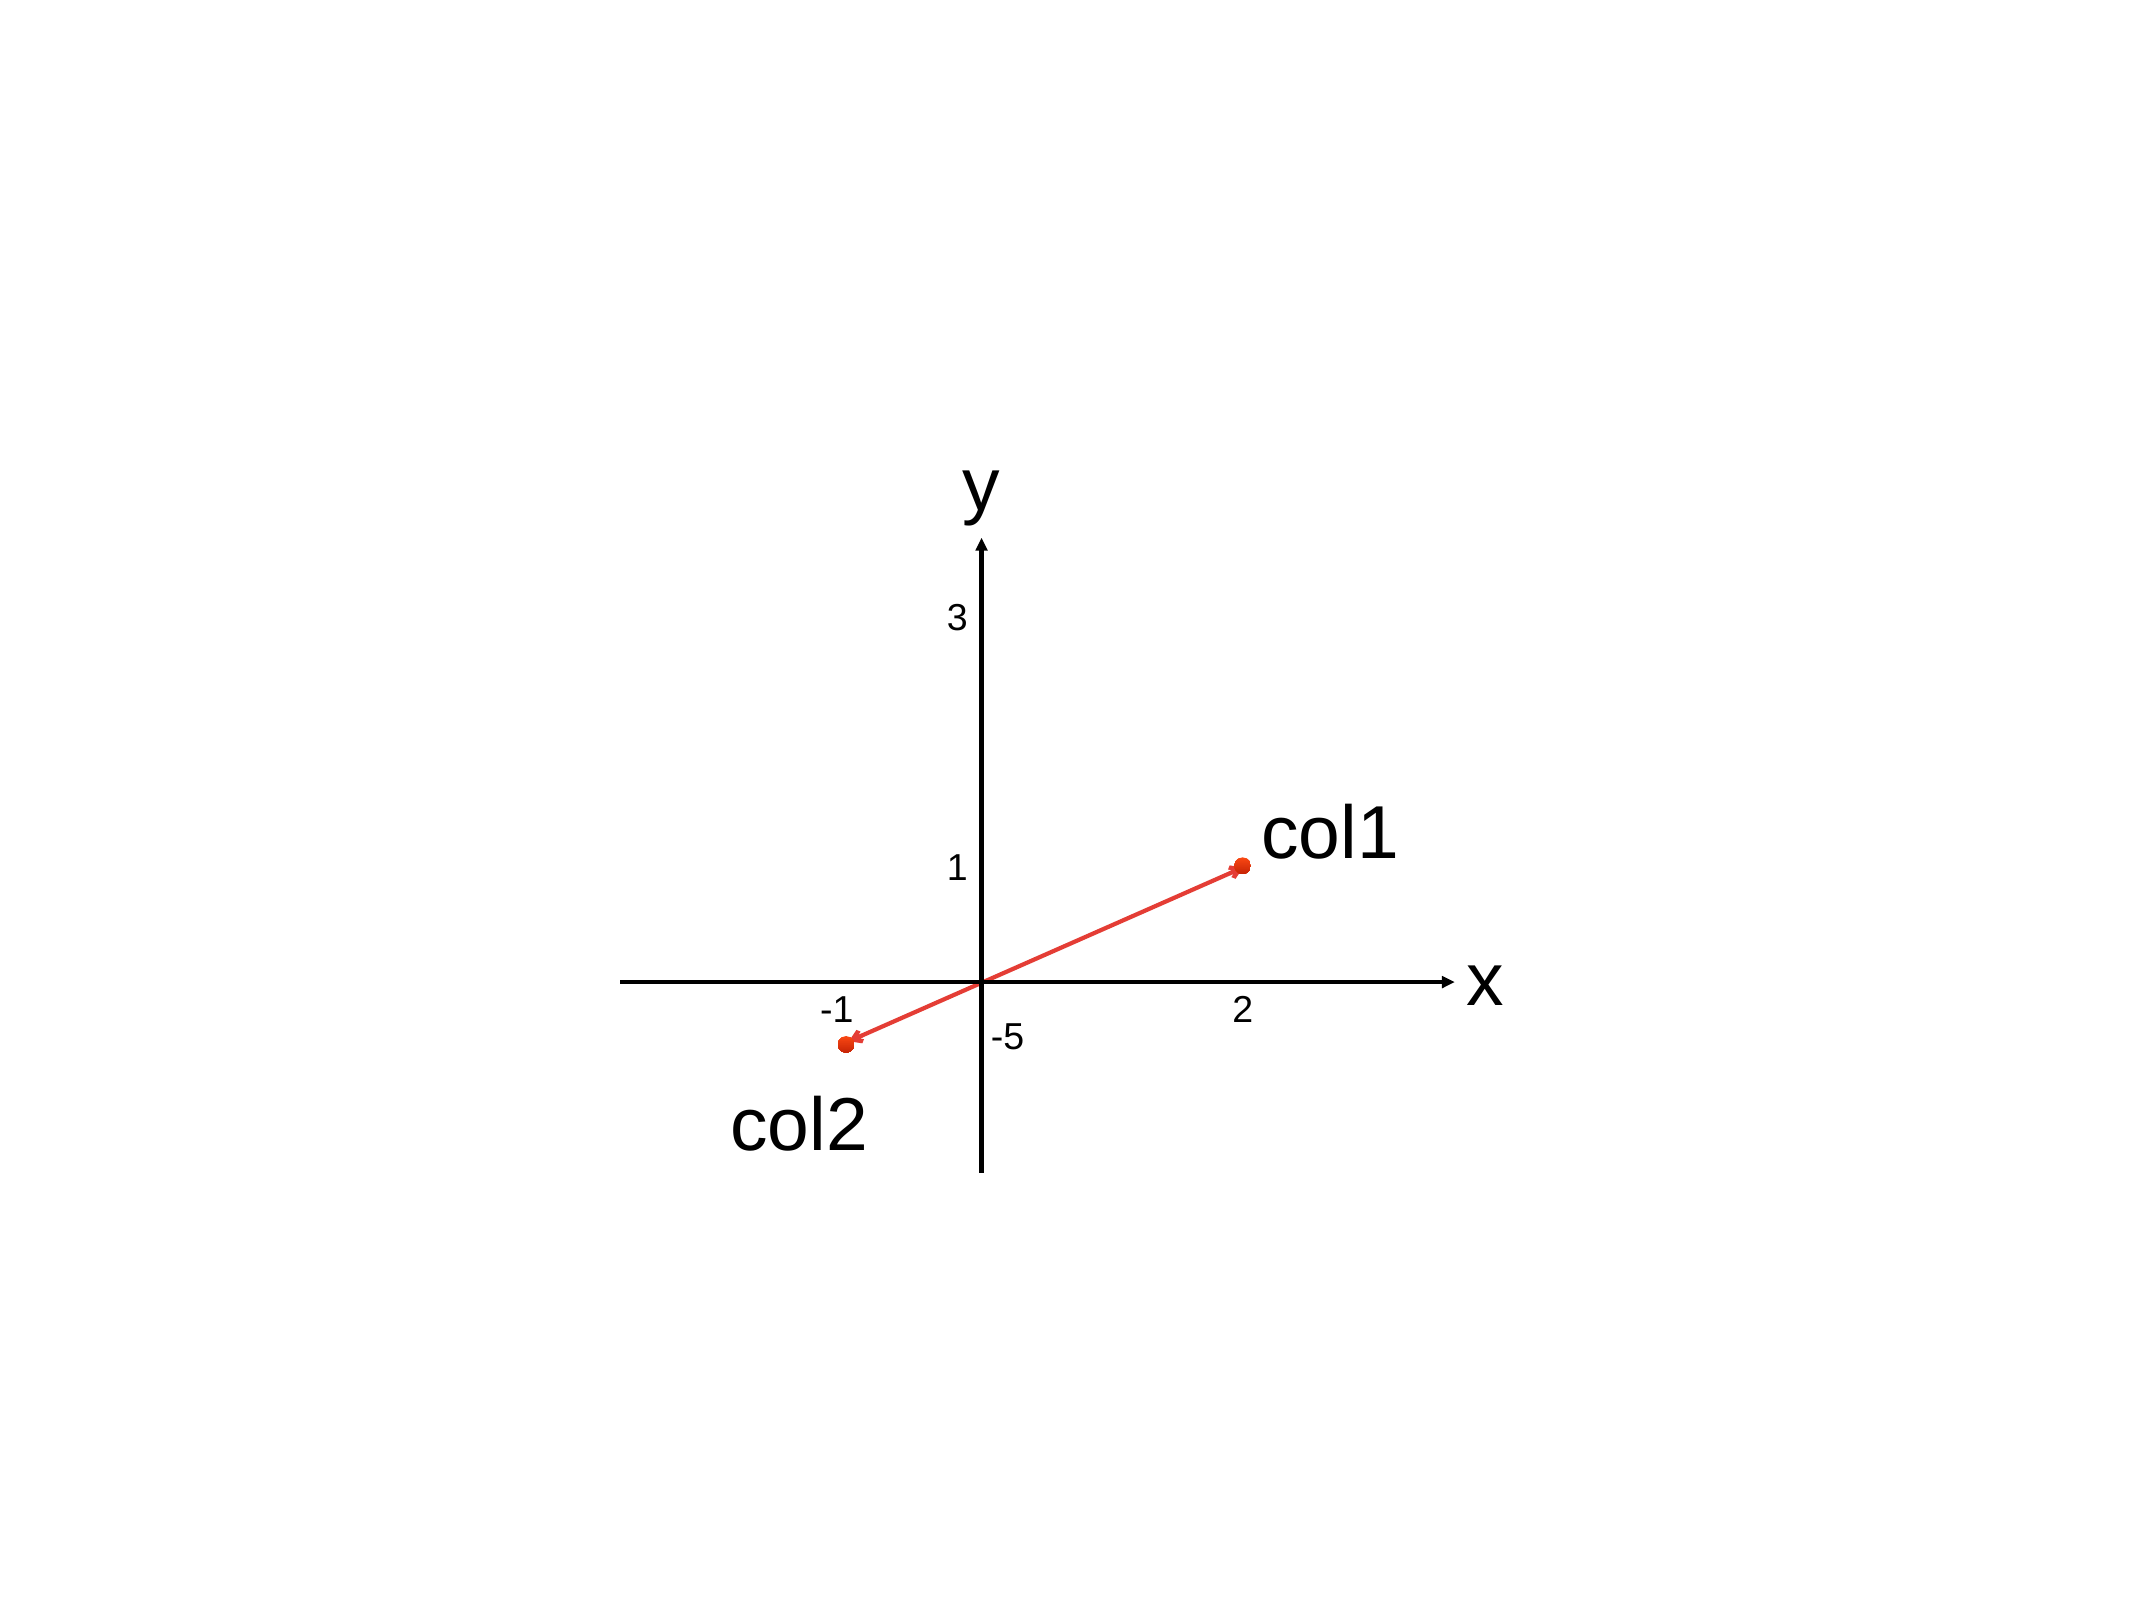

y

3
col1
1

x
-1
2

-5

col2